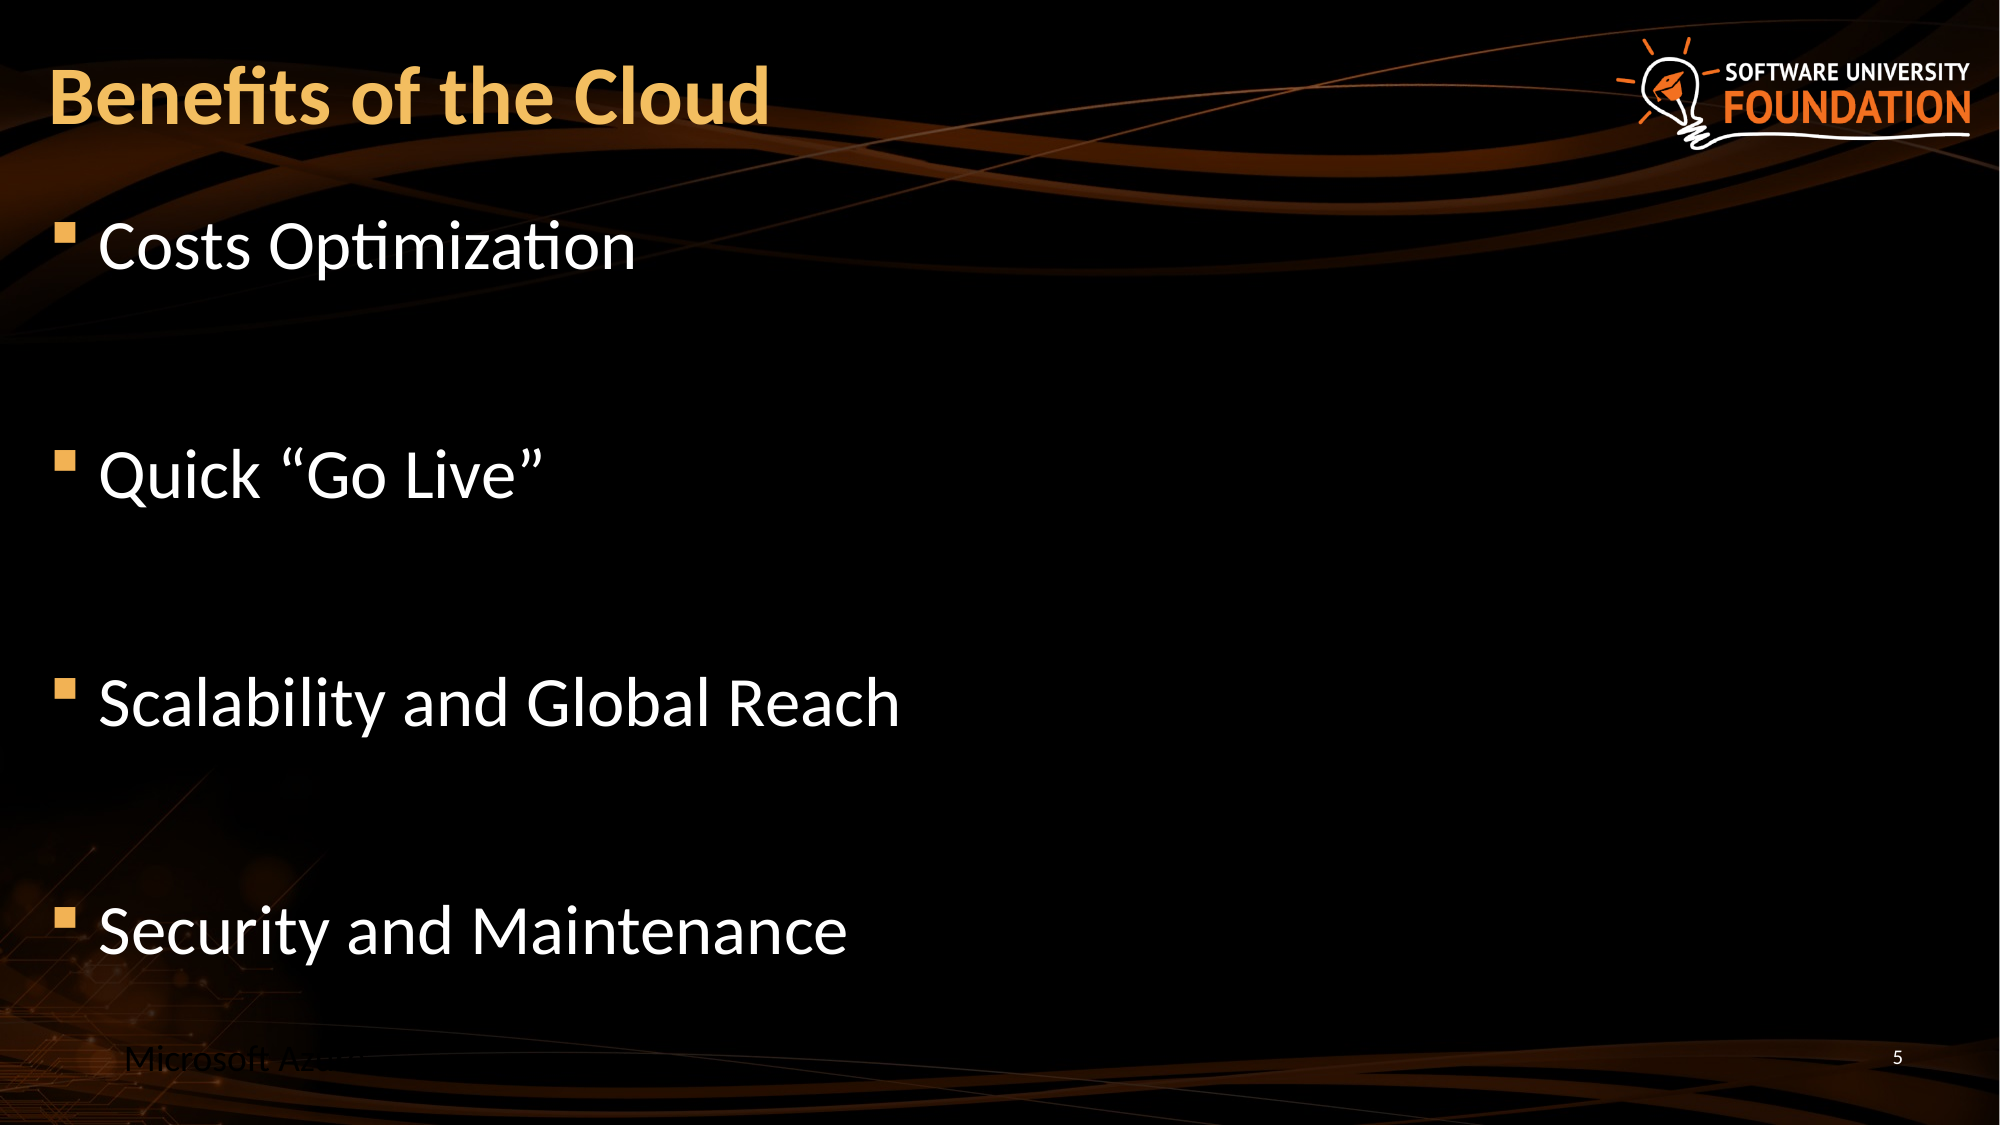

# Benefits of the Cloud
Costs Optimization

Quick “Go Live”

Scalability and Global Reach

Security and Maintenance
Microsoft Azure
5